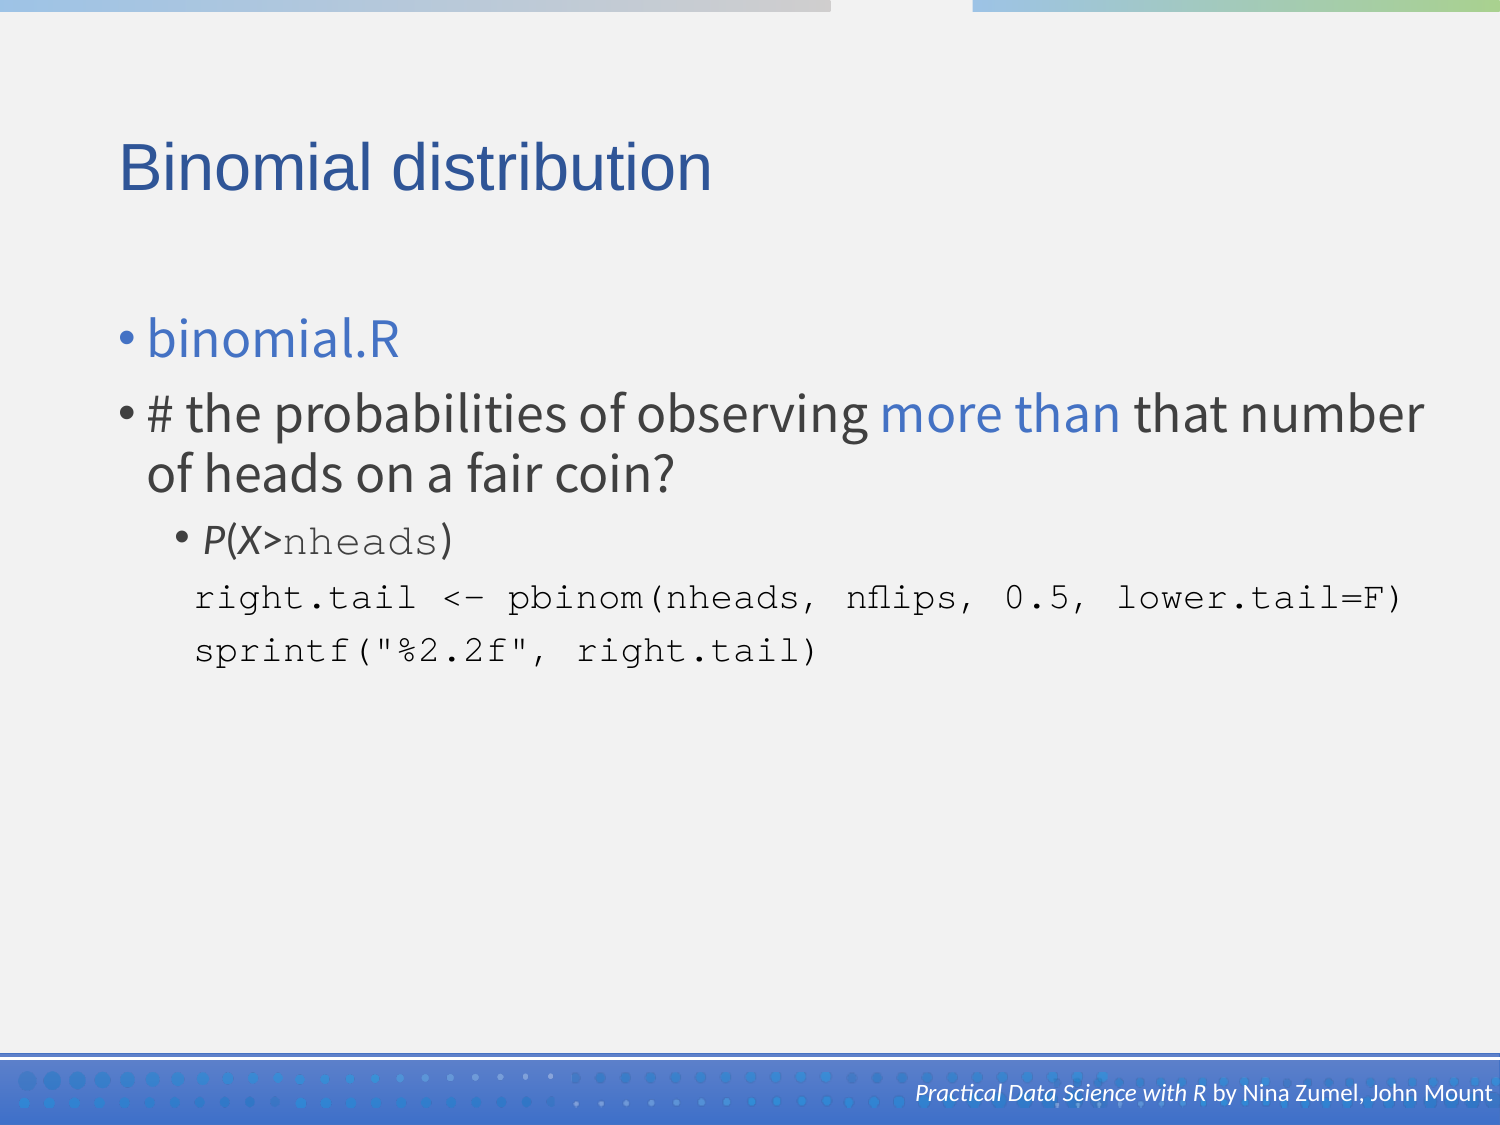

# Binomial distribution
binomial.R
# the probabilities of observing more than that number of heads on a fair coin?
P(X>nheads)
right.tail <- pbinom(nheads, nflips, 0.5, lower.tail=F)
sprintf("%2.2f", right.tail)
Practical Data Science with R by Nina Zumel, John Mount​